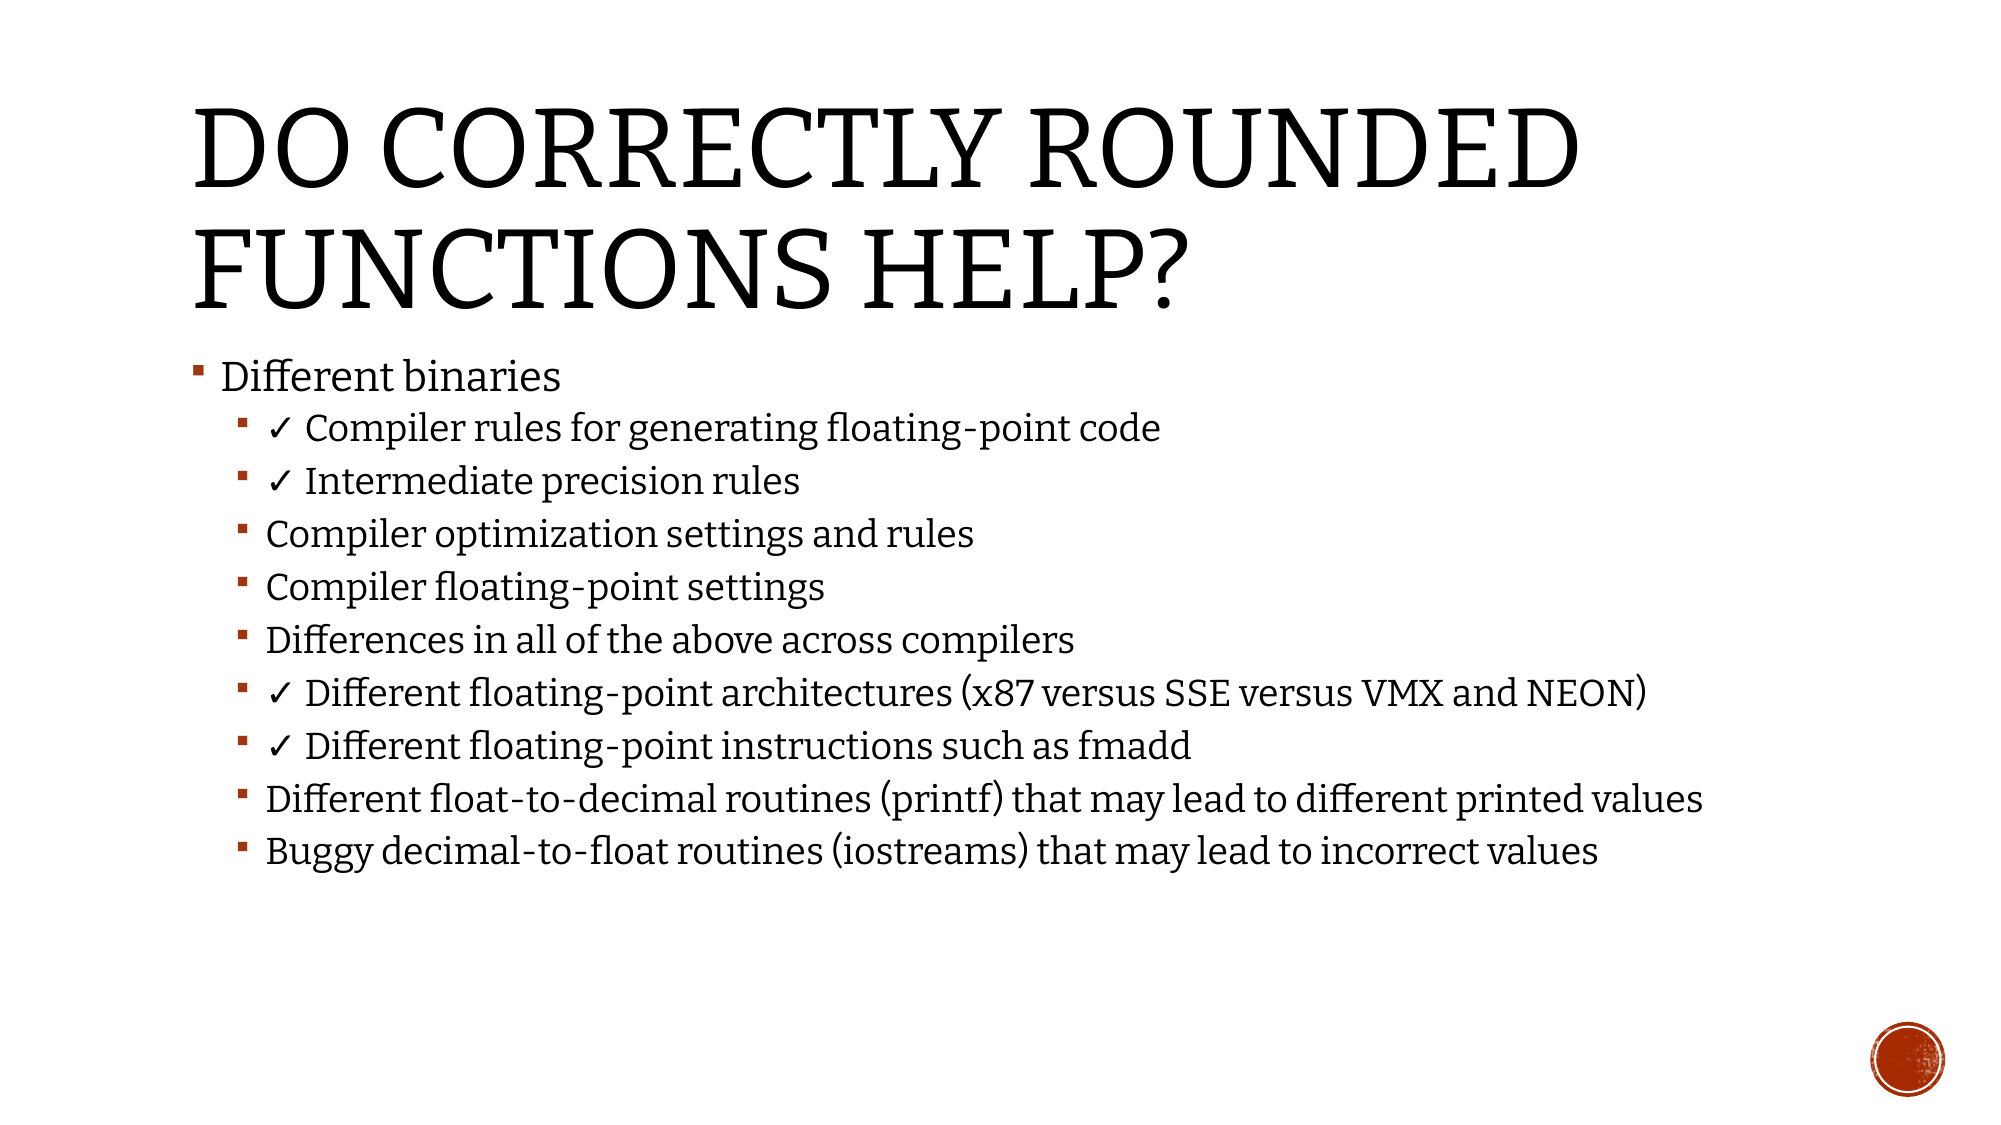

# Do correctly rounded functions help?
Different binaries
✓ Compiler rules for generating floating-point code
✓ Intermediate precision rules
Compiler optimization settings and rules
Compiler floating-point settings
Differences in all of the above across compilers
✓ Different floating-point architectures (x87 versus SSE versus VMX and NEON)
✓ Different floating-point instructions such as fmadd
Different float-to-decimal routines (printf) that may lead to different printed values
Buggy decimal-to-float routines (iostreams) that may lead to incorrect values